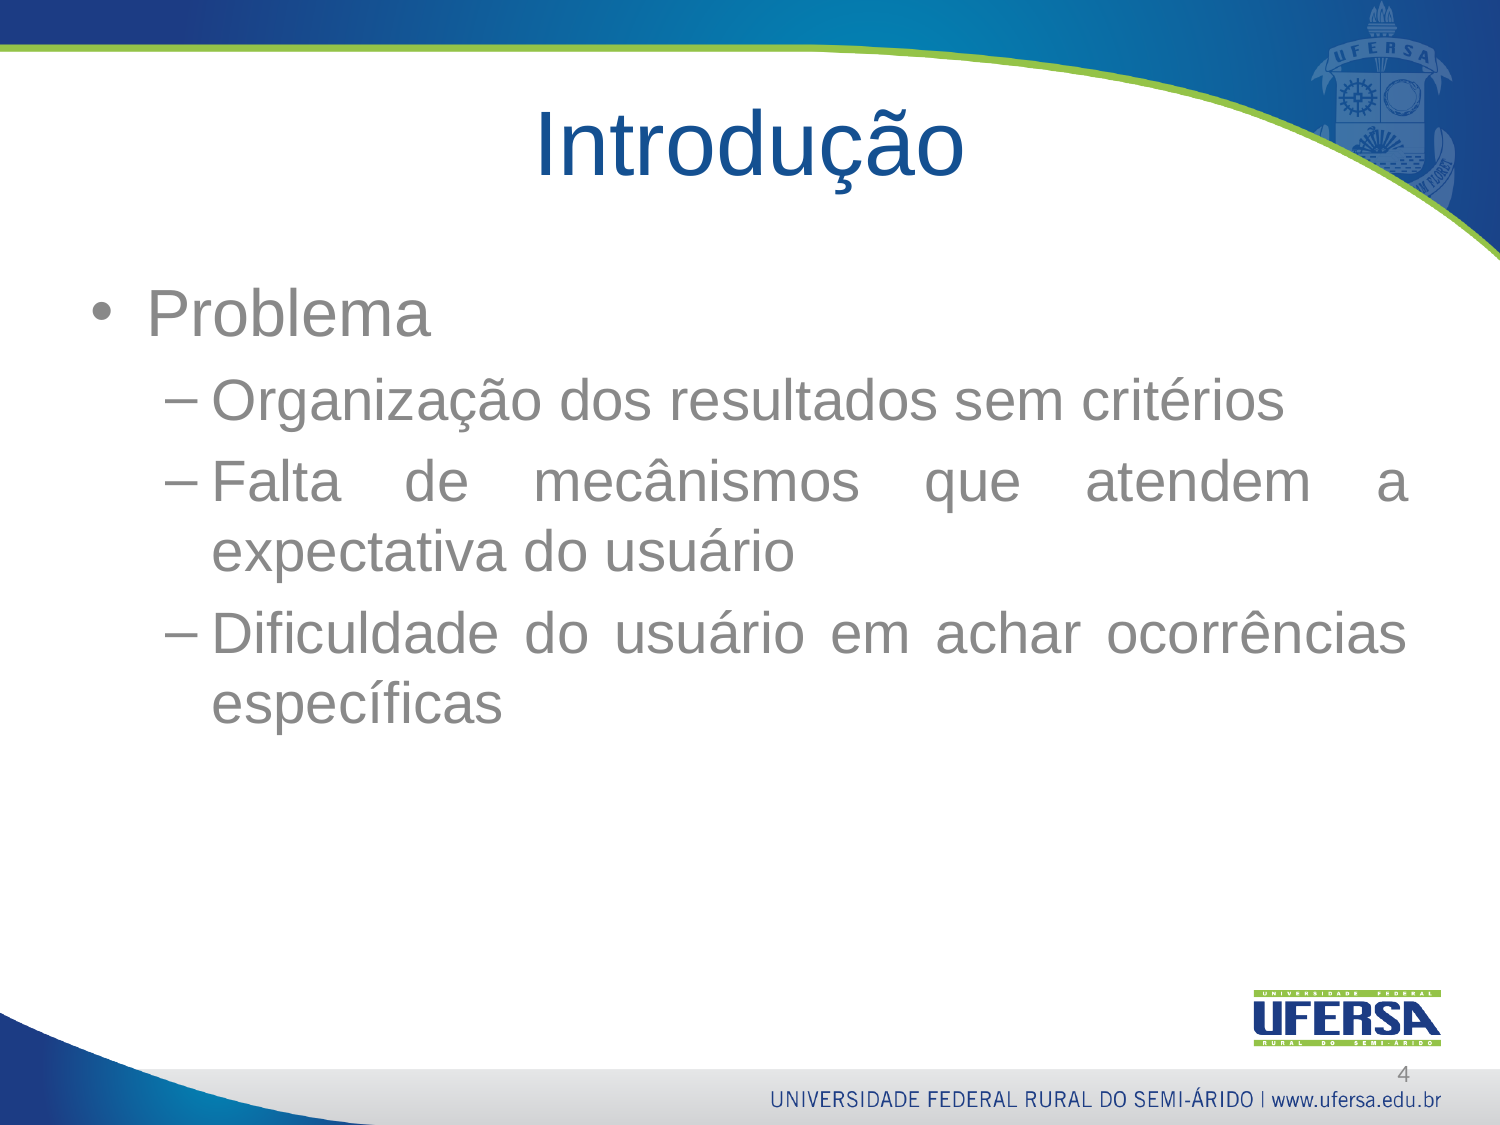

# Introdução
Problema
Organização dos resultados sem critérios
Falta de mecânismos que atendem a expectativa do usuário
Dificuldade do usuário em achar ocorrências específicas
4